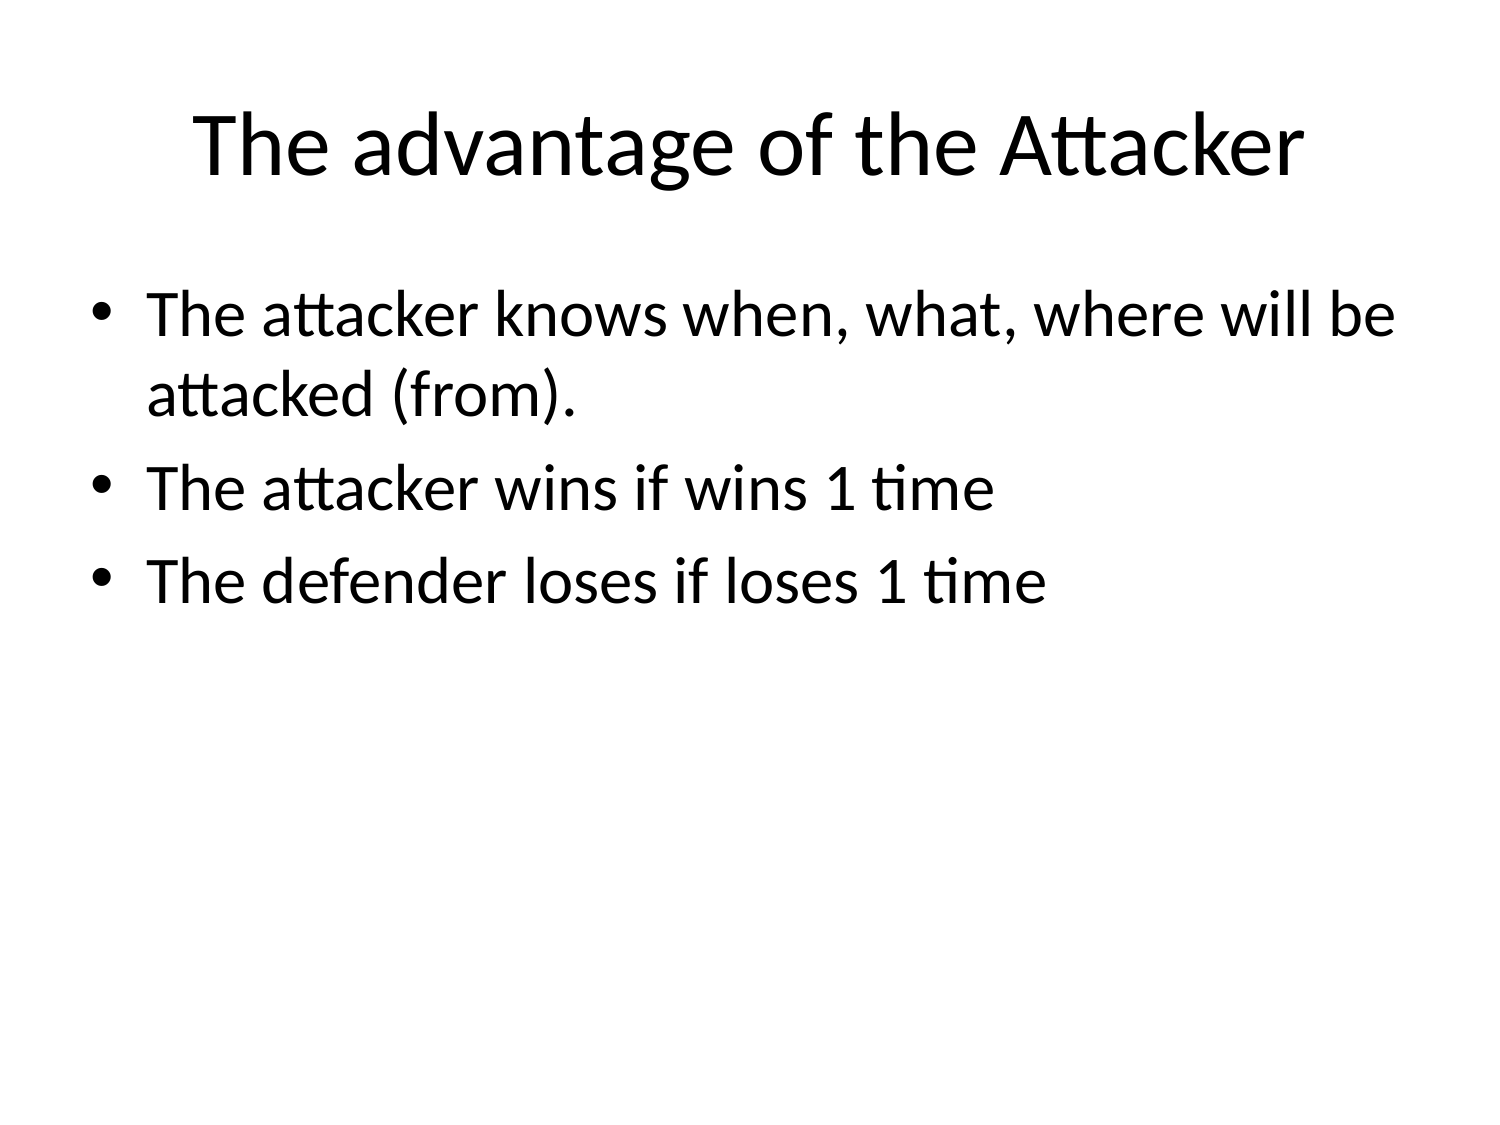

# The advantage of the Attacker
The attacker knows when, what, where will be attacked (from).
The attacker wins if wins 1 time
The defender loses if loses 1 time